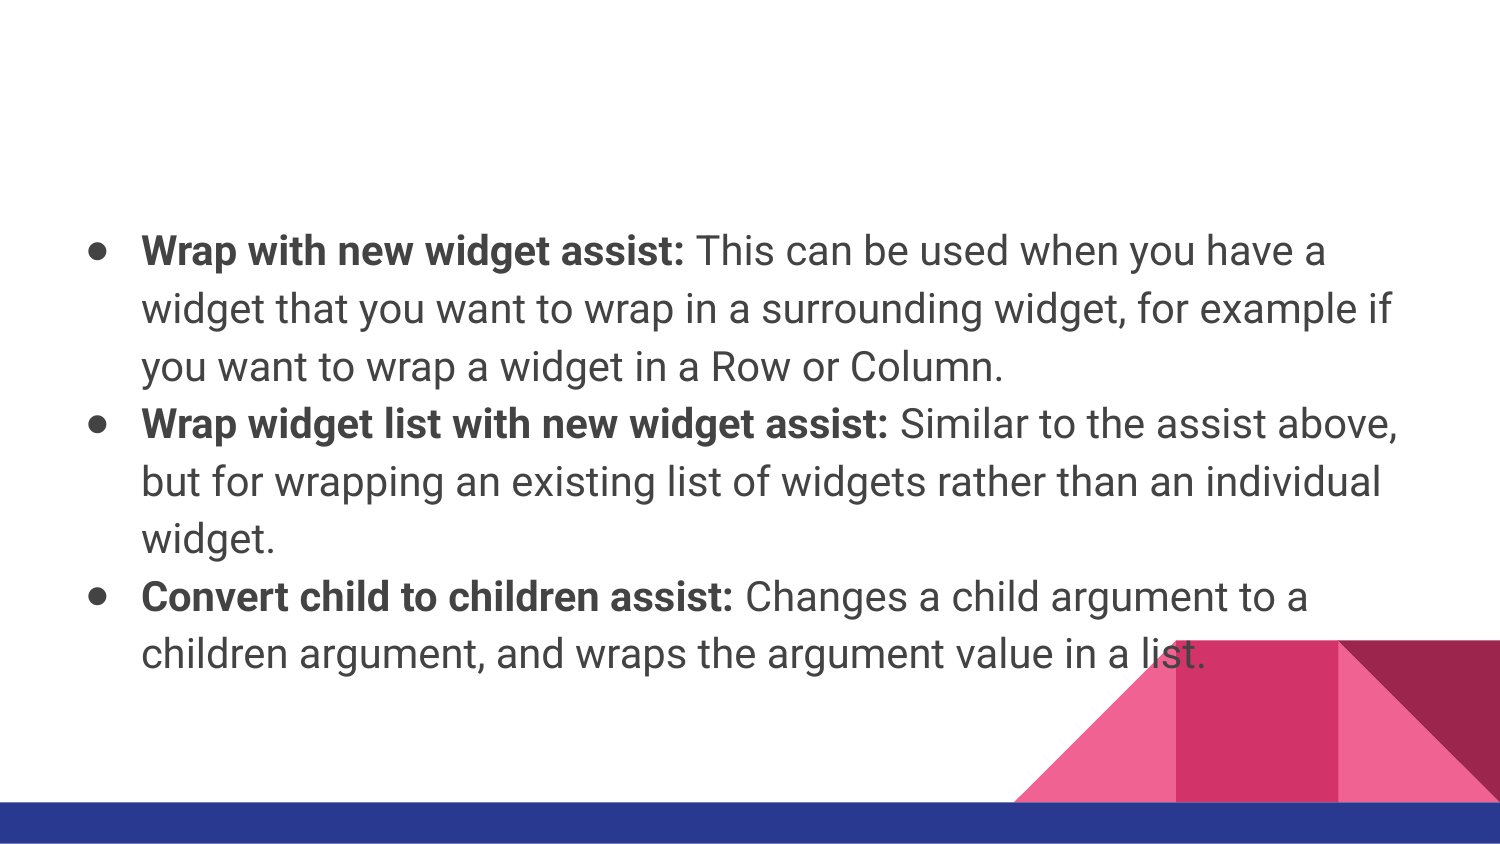

#
Wrap with new widget assist: This can be used when you have a widget that you want to wrap in a surrounding widget, for example if you want to wrap a widget in a Row or Column.
Wrap widget list with new widget assist: Similar to the assist above, but for wrapping an existing list of widgets rather than an individual widget.
Convert child to children assist: Changes a child argument to a children argument, and wraps the argument value in a list.